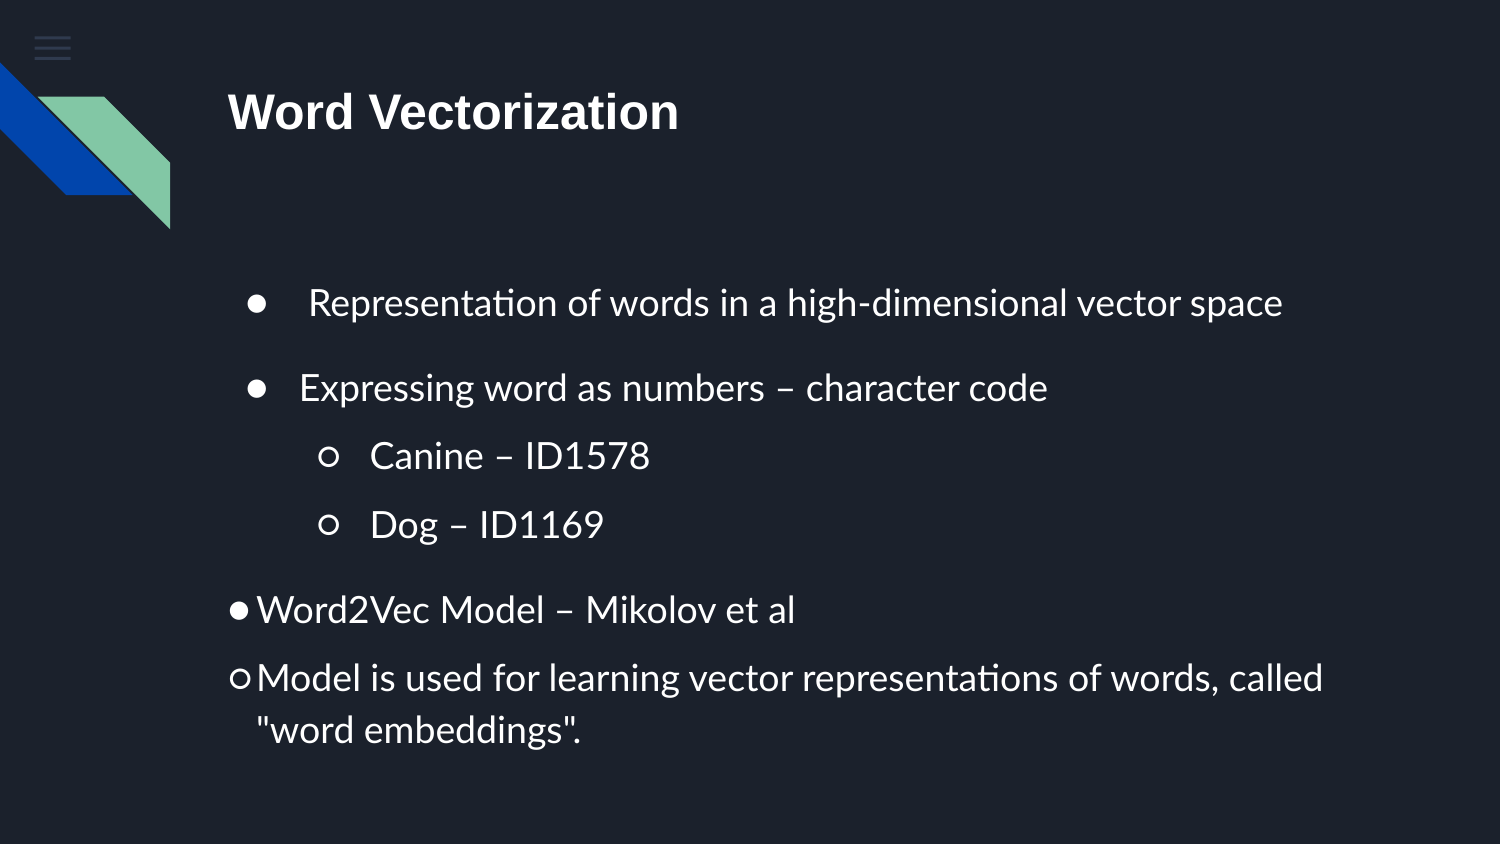

# Word Vectorization
 Representation of words in a high-dimensional vector space
Expressing word as numbers – character code
Canine – ID1578
Dog – ID1169
Word2Vec Model – Mikolov et al
Model is used for learning vector representations of words, called "word embeddings".